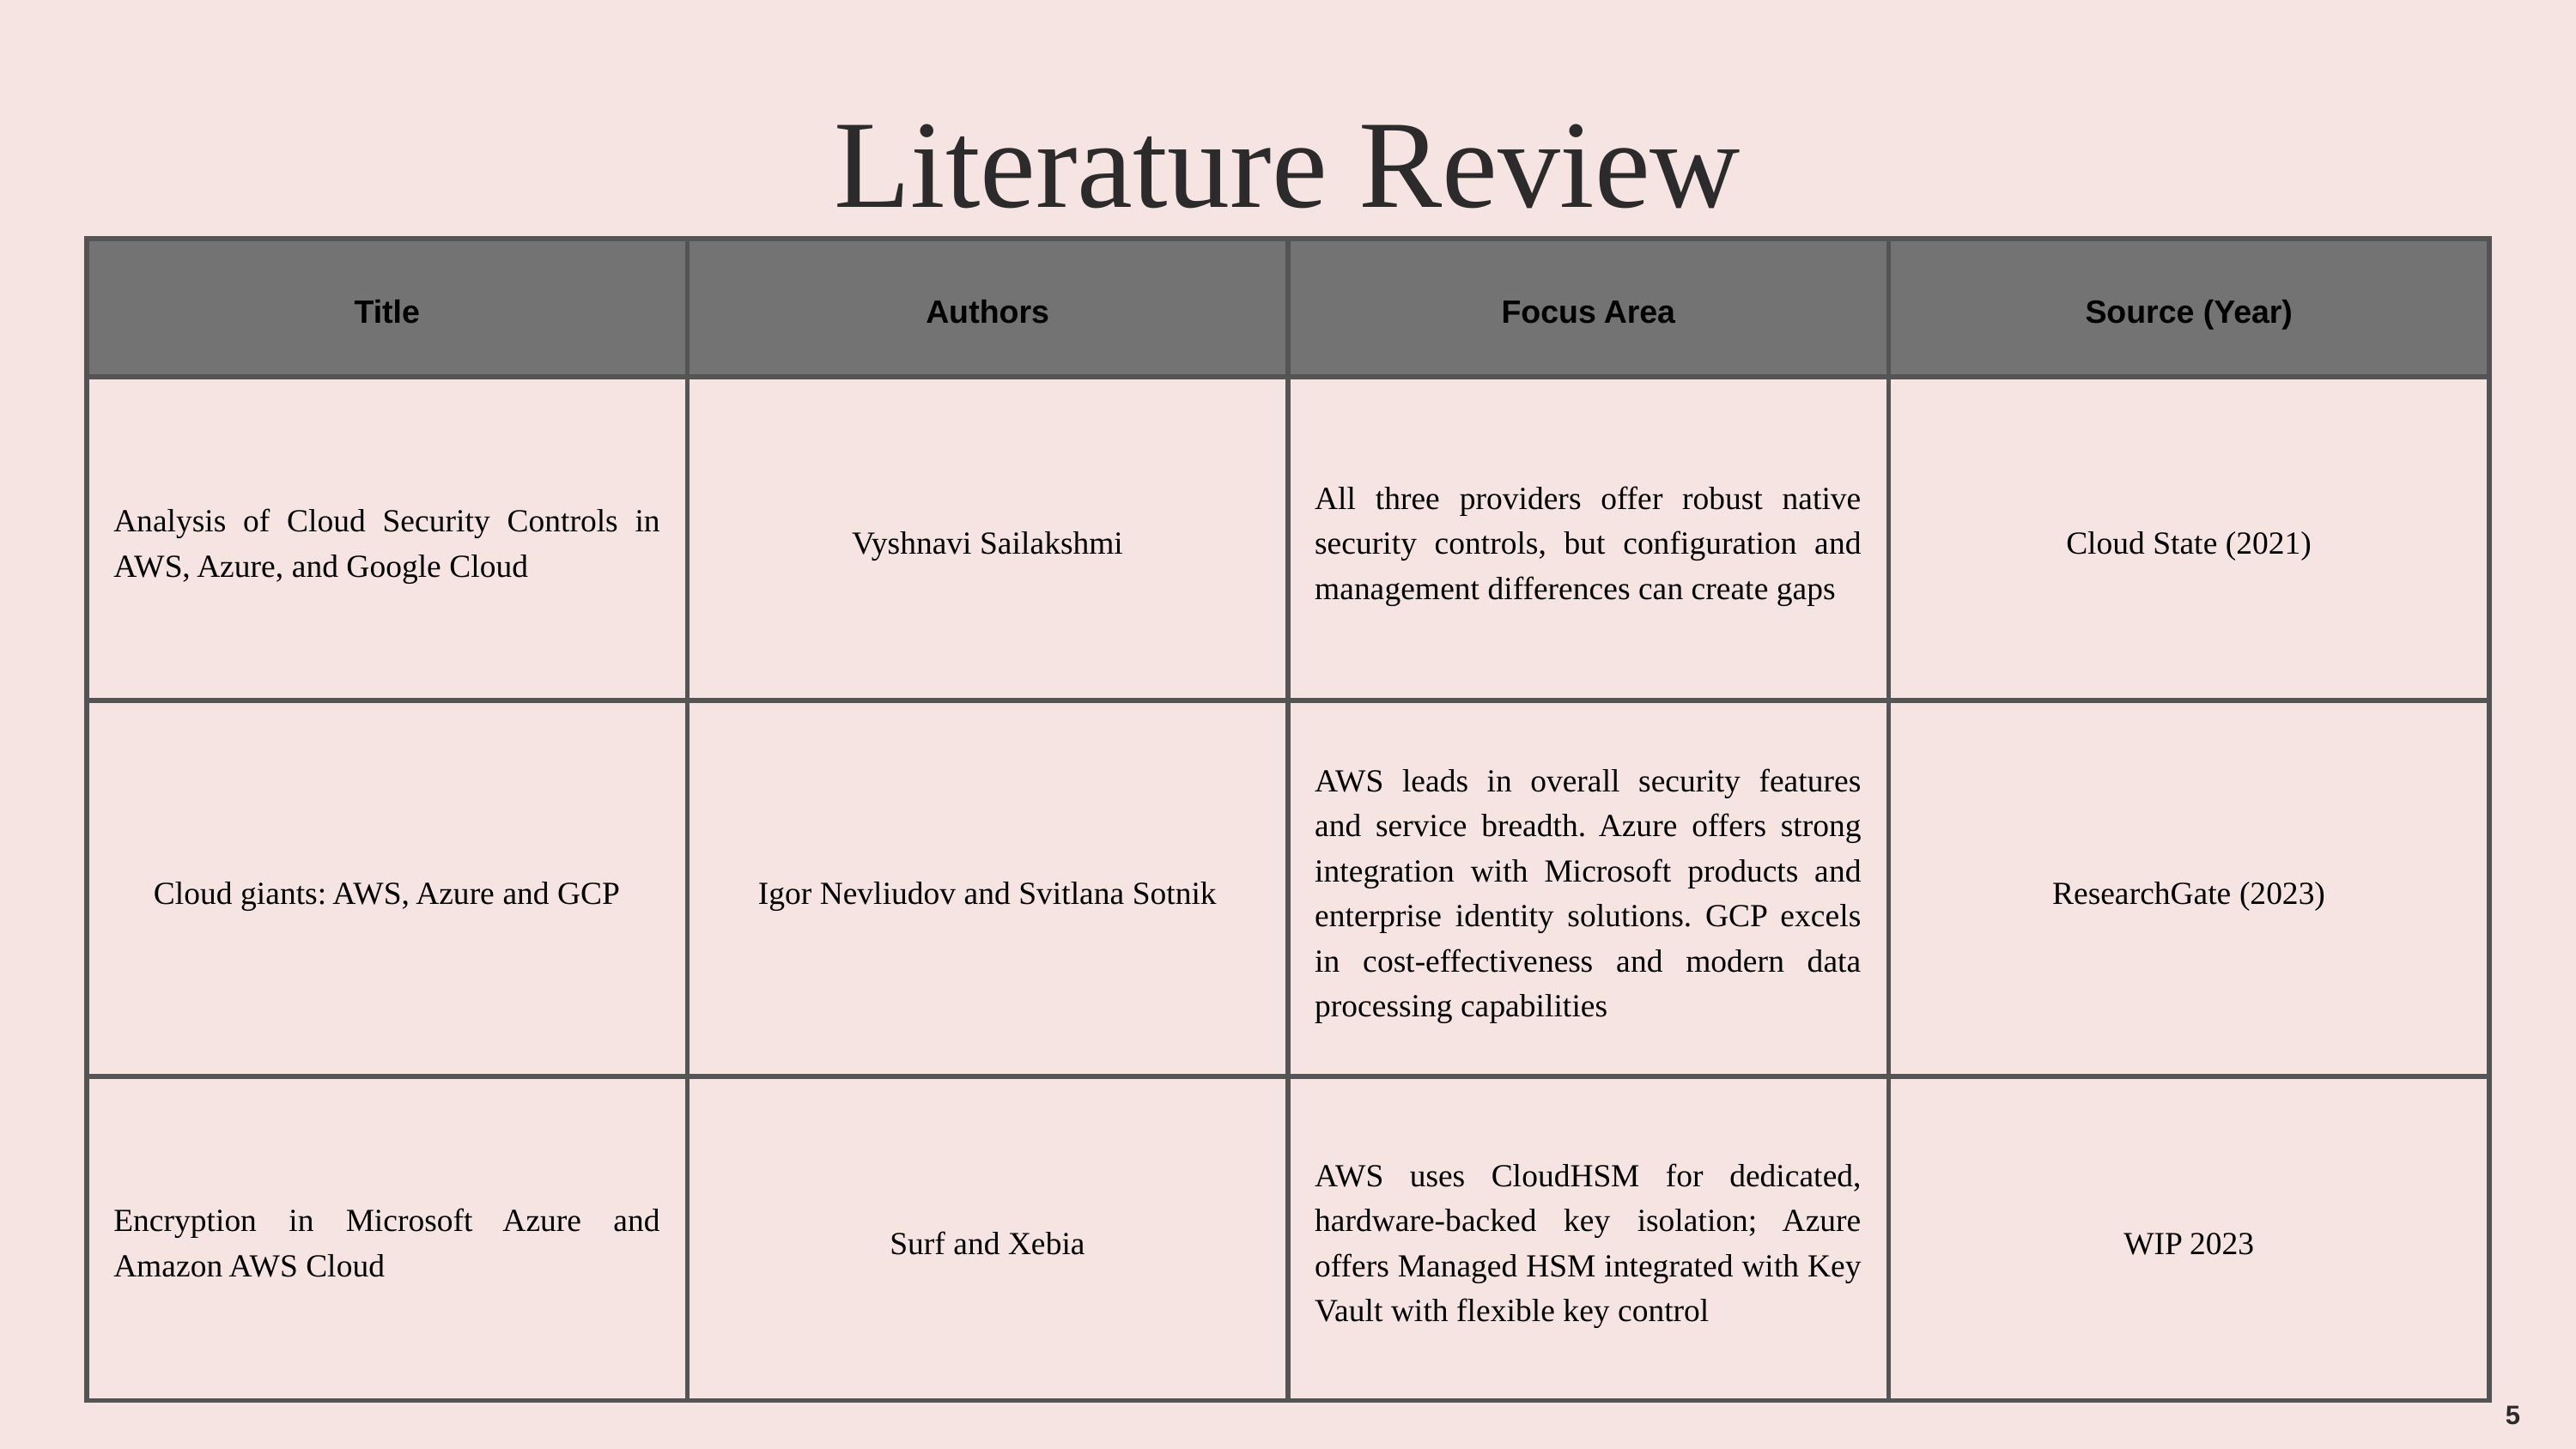

Literature Review
| Title | Authors | Focus Area | Source (Year) |
| --- | --- | --- | --- |
| Analysis of Cloud Security Controls in AWS, Azure, and Google Cloud | Vyshnavi Sailakshmi | All three providers offer robust native security controls, but configuration and management differences can create gaps | Cloud State (2021) |
| Cloud giants: AWS, Azure and GCP | Igor Nevliudov and Svitlana Sotnik | AWS leads in overall security features and service breadth. Azure offers strong integration with Microsoft products and enterprise identity solutions. GCP excels in cost-effectiveness and modern data processing capabilities | ResearchGate (2023) |
| Encryption in Microsoft Azure and Amazon AWS Cloud | Surf and Xebia | AWS uses CloudHSM for dedicated, hardware-backed key isolation; Azure offers Managed HSM integrated with Key Vault with flexible key control | WIP 2023 |
5